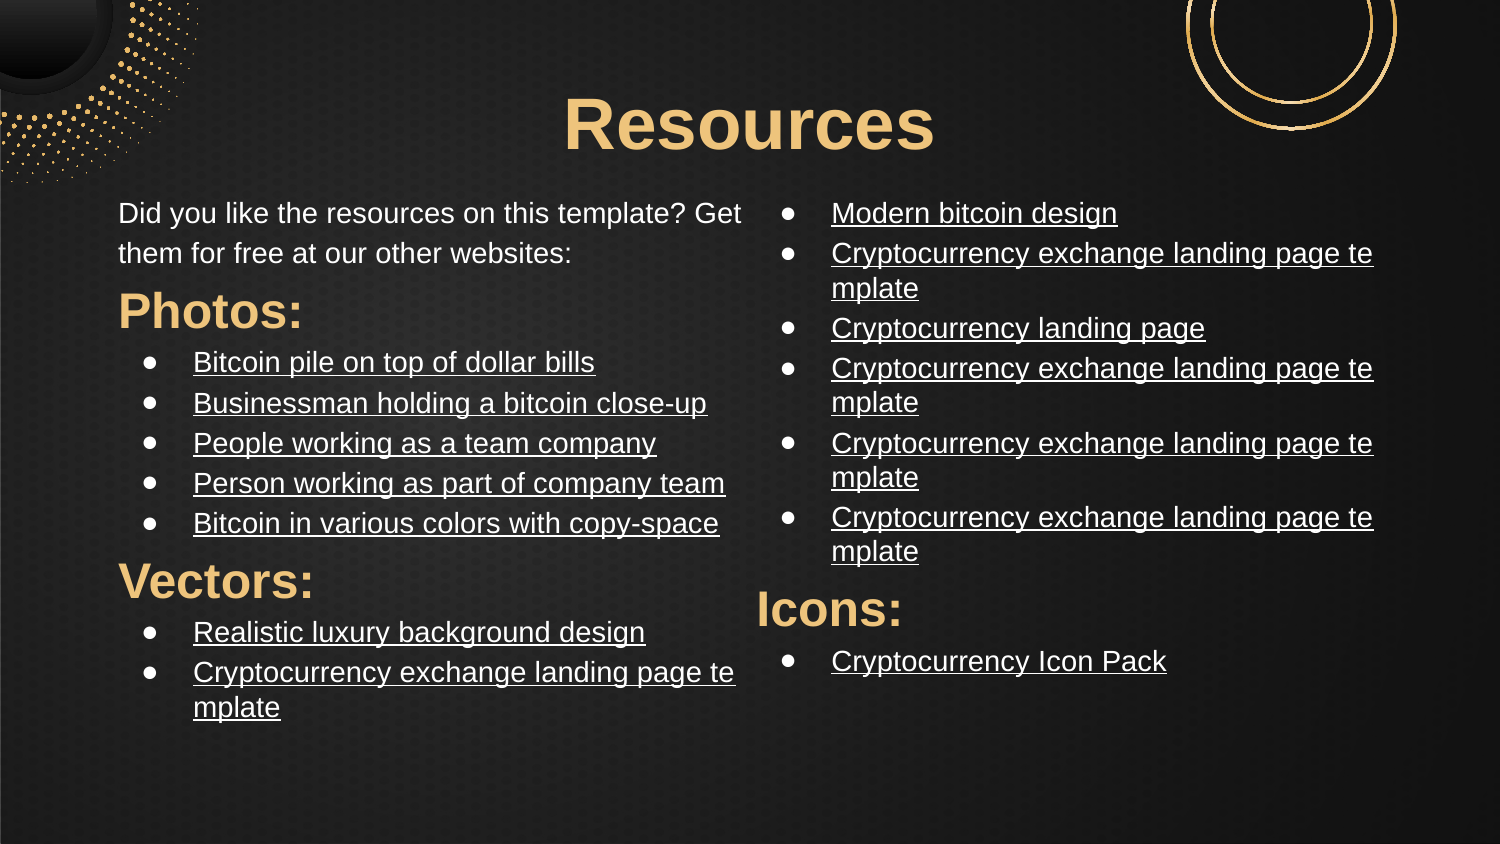

# Resources
Modern bitcoin design
Cryptocurrency exchange landing page template
Cryptocurrency landing page
Cryptocurrency exchange landing page template
Cryptocurrency exchange landing page template
Cryptocurrency exchange landing page template
Icons:
Cryptocurrency Icon Pack
Did you like the resources on this template? Get them for free at our other websites:
Photos:
Bitcoin pile on top of dollar bills
Businessman holding a bitcoin close-up
People working as a team company
Person working as part of company team
Bitcoin in various colors with copy-space
Vectors:
Realistic luxury background design
Cryptocurrency exchange landing page template